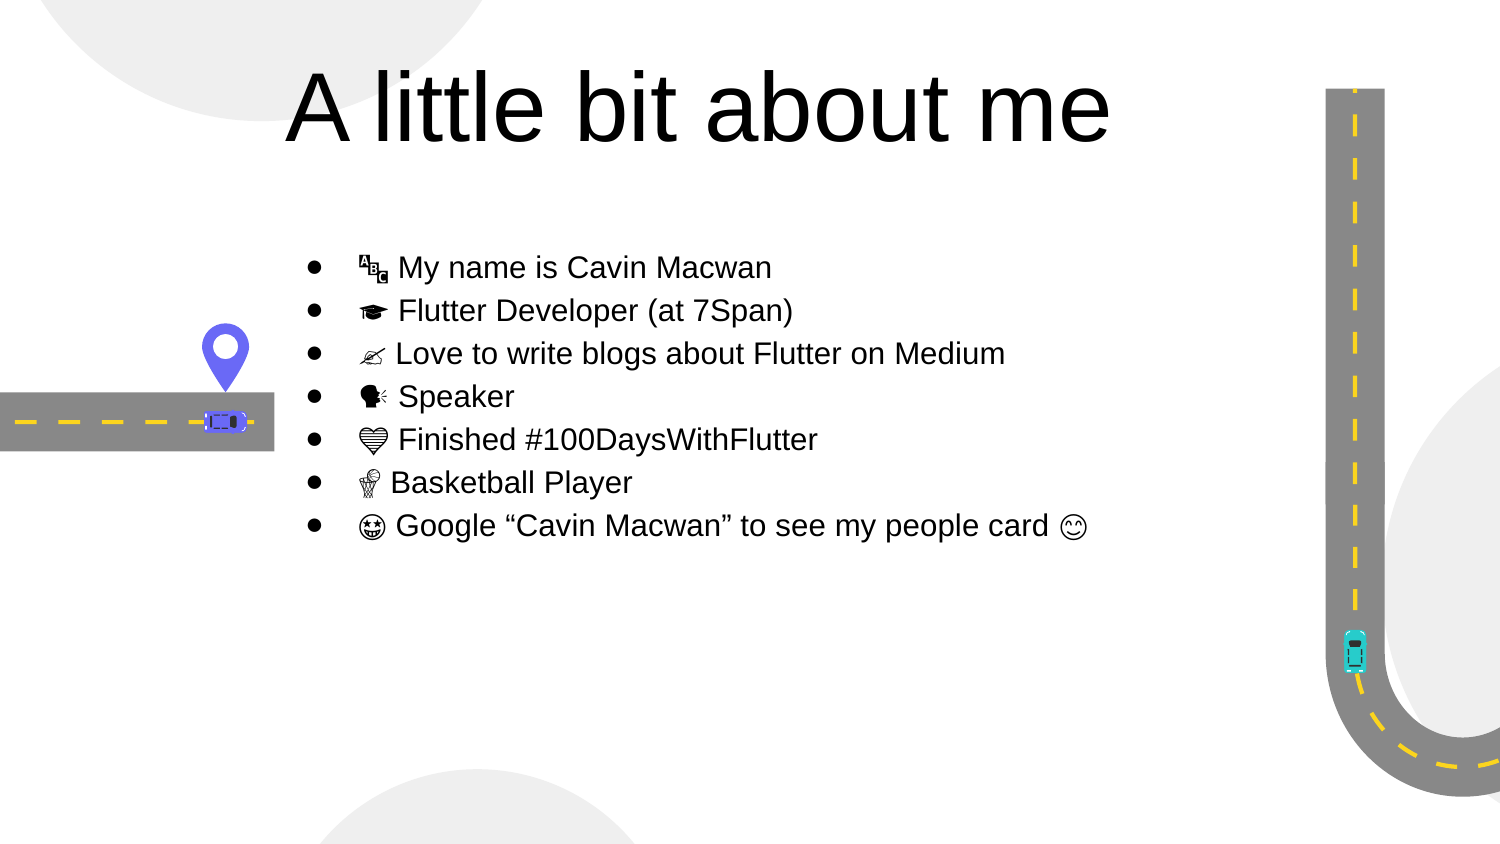

# A little bit about me
🔤 My name is Cavin Macwan
🎓 Flutter Developer (at 7Span)
✍️ Love to write blogs about Flutter on Medium
🗣️ Speaker
💙 Finished #100DaysWithFlutter
🏀 Basketball Player
🤩 Google “Cavin Macwan” to see my people card 😊